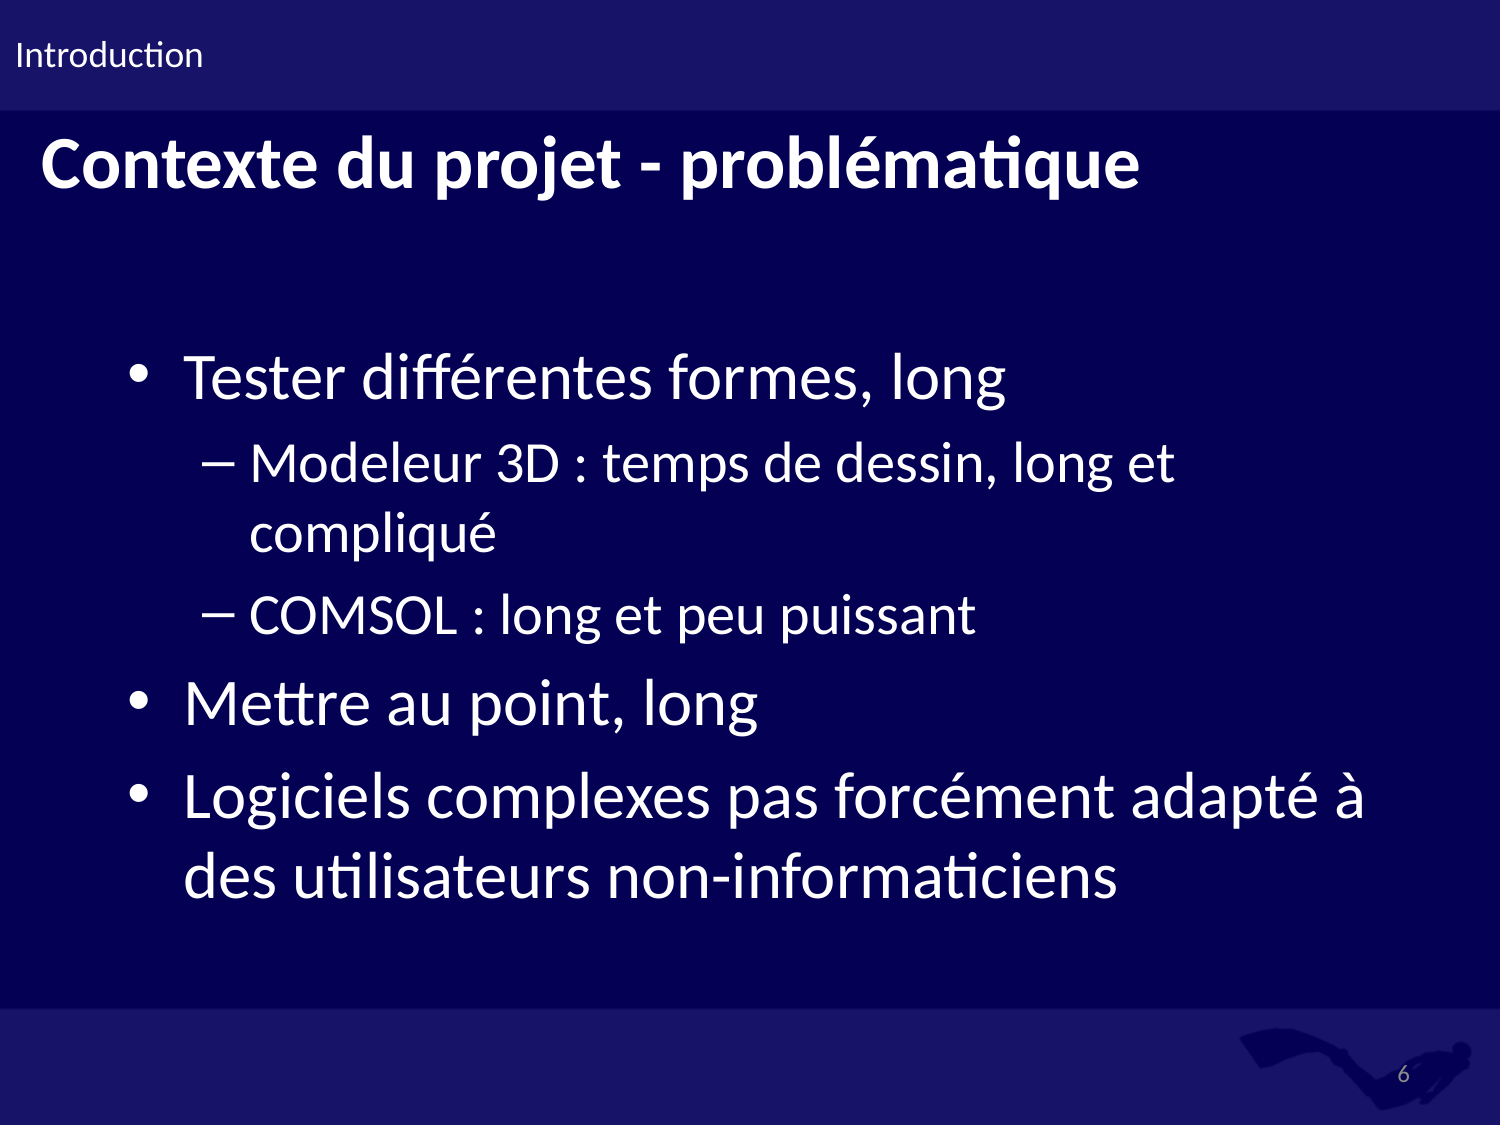

Introduction
# Contexte du projet - problématique
Tester différentes formes, long
Modeleur 3D : temps de dessin, long et compliqué
COMSOL : long et peu puissant
Mettre au point, long
Logiciels complexes pas forcément adapté à des utilisateurs non-informaticiens
6